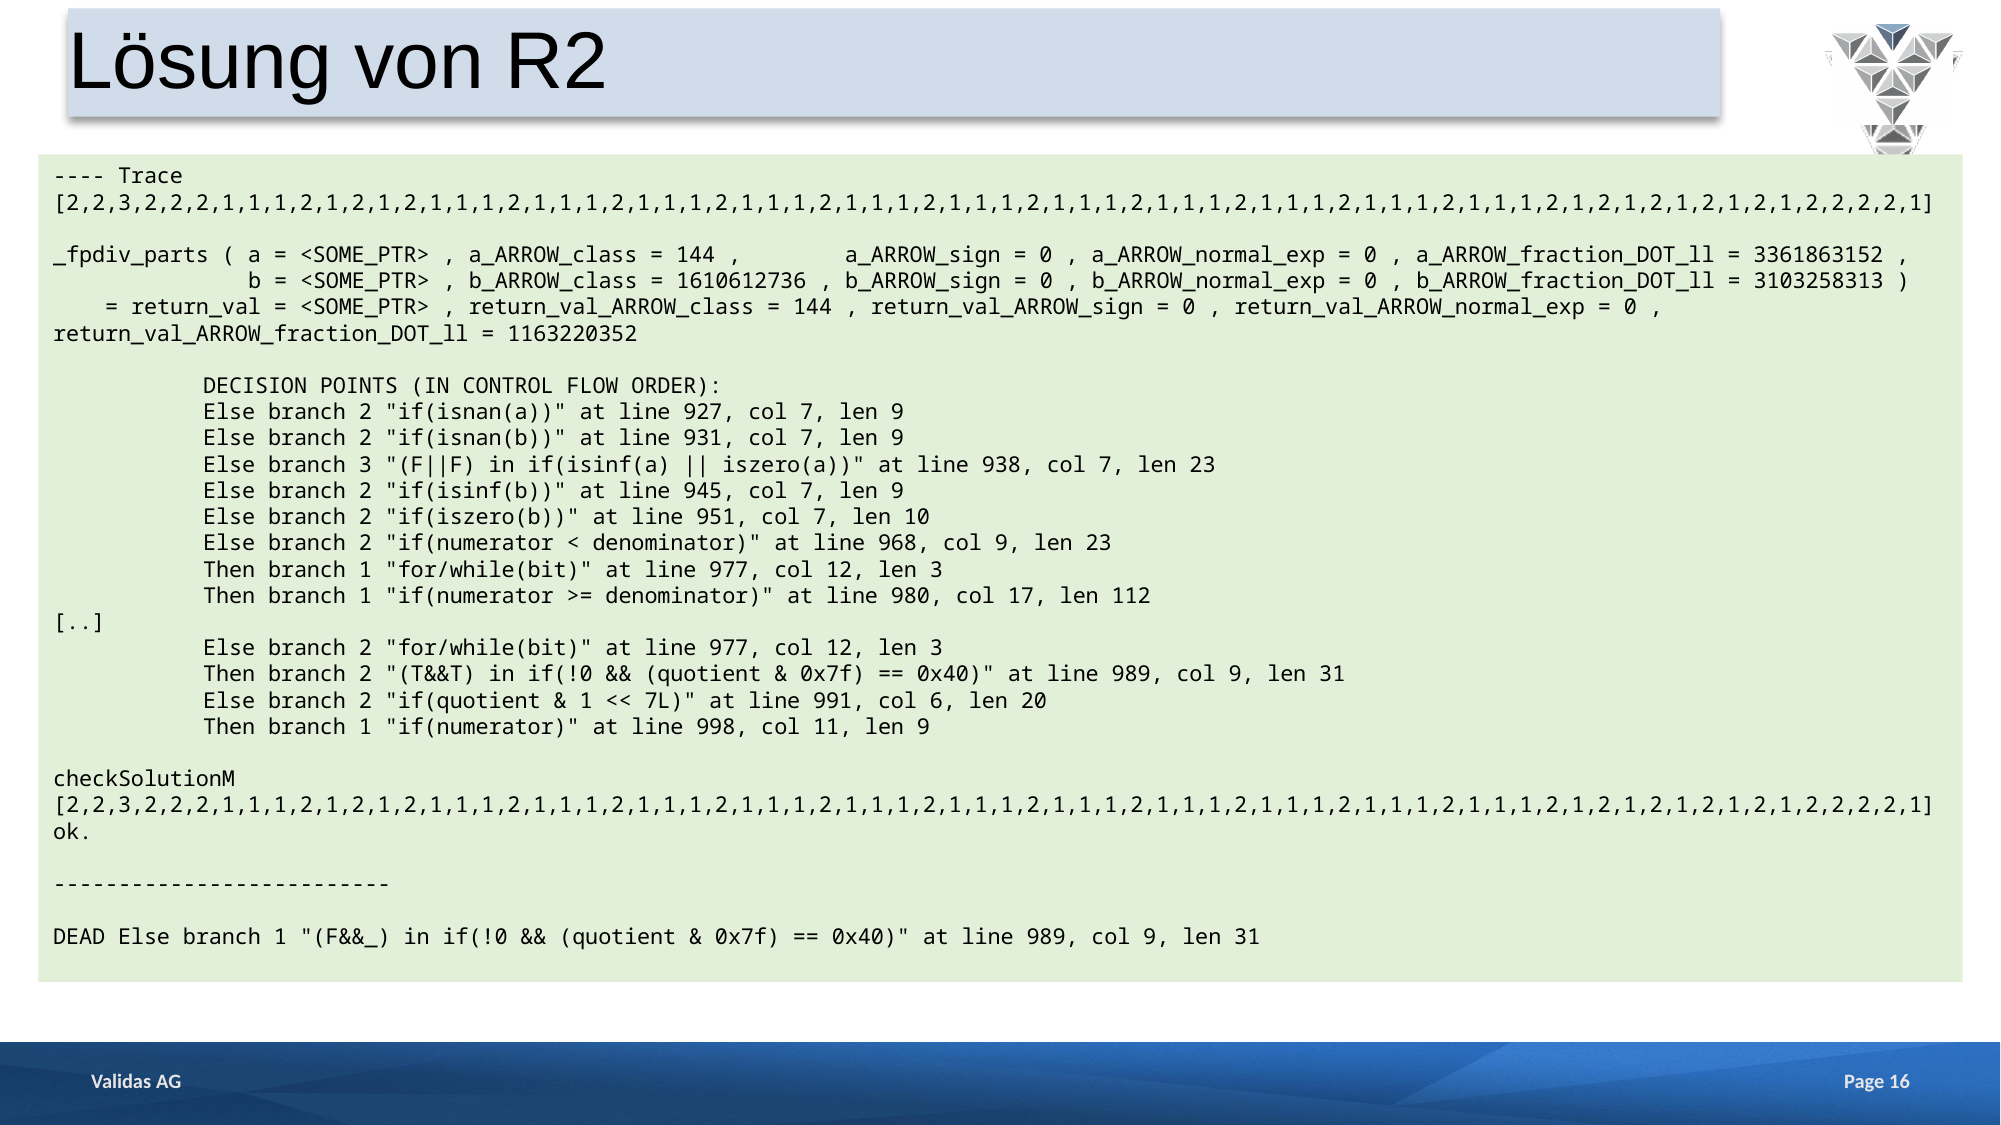

# Lösung von R2
---- Trace [2,2,3,2,2,2,1,1,1,2,1,2,1,2,1,1,1,2,1,1,1,2,1,1,1,2,1,1,1,2,1,1,1,2,1,1,1,2,1,1,1,2,1,1,1,2,1,1,1,2,1,1,1,2,1,1,1,2,1,2,1,2,1,2,1,2,1,2,2,2,2,1]

_fpdiv_parts ( a = <SOME_PTR> , a_ARROW_class = 144 ,        a_ARROW_sign = 0 , a_ARROW_normal_exp = 0 , a_ARROW_fraction_DOT_ll = 3361863152 ,
               b = <SOME_PTR> , b_ARROW_class = 1610612736 , b_ARROW_sign = 0 , b_ARROW_normal_exp = 0 , b_ARROW_fraction_DOT_ll = 3103258313 )
    = return_val = <SOME_PTR> , return_val_ARROW_class = 144 , return_val_ARROW_sign = 0 , return_val_ARROW_normal_exp = 0 , return_val_ARROW_fraction_DOT_ll = 1163220352

	DECISION POINTS (IN CONTROL FLOW ORDER):
	Else branch 2 "if(isnan(a))" at line 927, col 7, len 9
	Else branch 2 "if(isnan(b))" at line 931, col 7, len 9
	Else branch 3 "(F||F) in if(isinf(a) || iszero(a))" at line 938, col 7, len 23
	Else branch 2 "if(isinf(b))" at line 945, col 7, len 9
	Else branch 2 "if(iszero(b))" at line 951, col 7, len 10
	Else branch 2 "if(numerator < denominator)" at line 968, col 9, len 23
	Then branch 1 "for/while(bit)" at line 977, col 12, len 3
	Then branch 1 "if(numerator >= denominator)" at line 980, col 17, len 112
[..]
	Else branch 2 "for/while(bit)" at line 977, col 12, len 3
	Then branch 2 "(T&&T) in if(!0 && (quotient & 0x7f) == 0x40)" at line 989, col 9, len 31
	Else branch 2 "if(quotient & 1 << 7L)" at line 991, col 6, len 20
	Then branch 1 "if(numerator)" at line 998, col 11, len 9

checkSolutionM [2,2,3,2,2,2,1,1,1,2,1,2,1,2,1,1,1,2,1,1,1,2,1,1,1,2,1,1,1,2,1,1,1,2,1,1,1,2,1,1,1,2,1,1,1,2,1,1,1,2,1,1,1,2,1,1,1,2,1,2,1,2,1,2,1,2,1,2,2,2,2,1] ok.

--------------------------

DEAD Else branch 1 "(F&&_) in if(!0 && (quotient & 0x7f) == 0x40)" at line 989, col 9, len 31